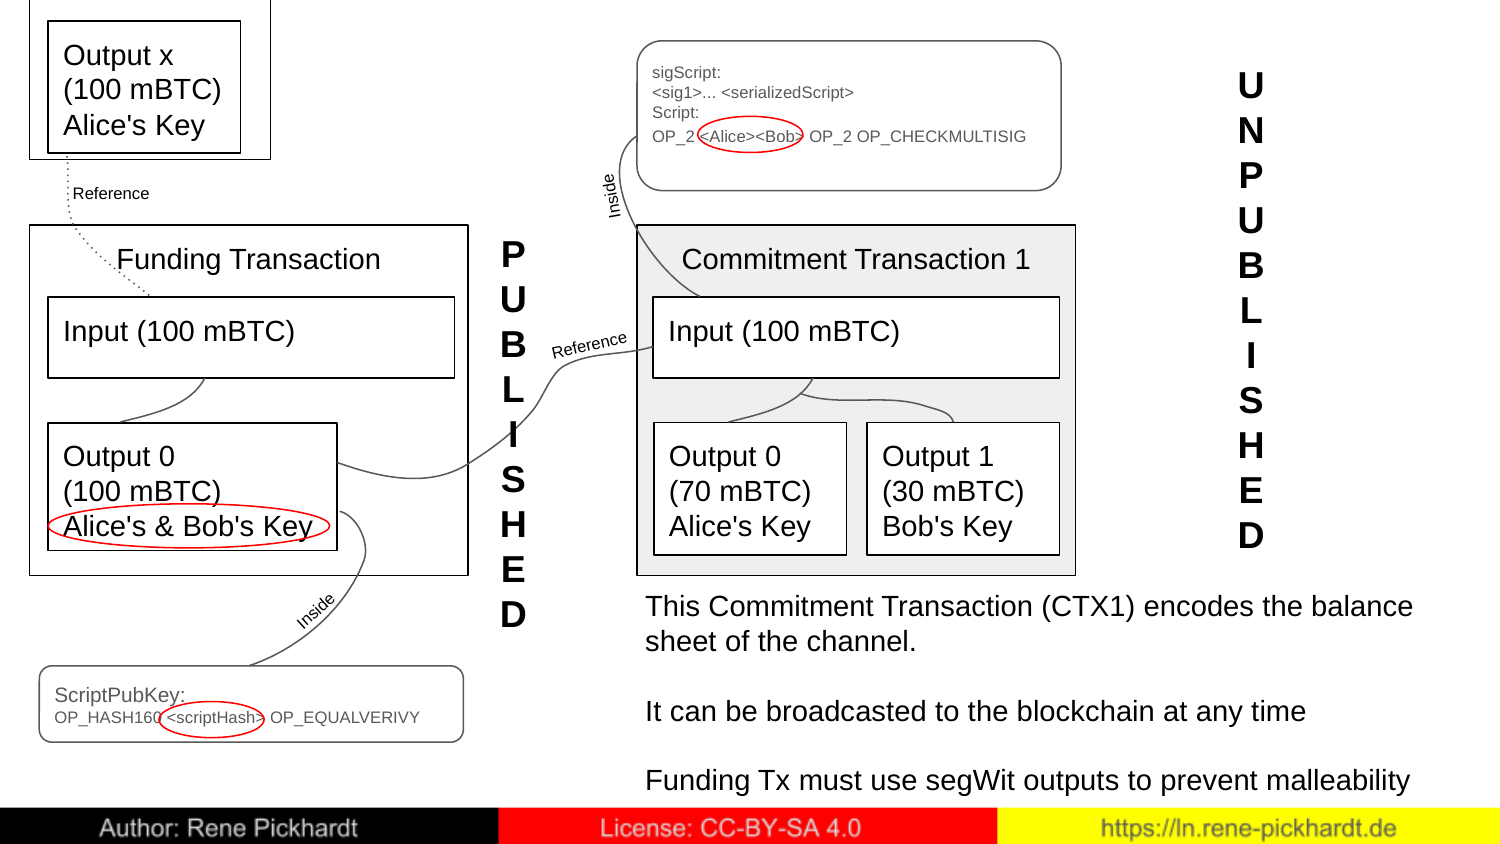

Funding Transaction

Output x
(100 mBTC)
Alice's Key

sigScript:
<sig1>... <serializedScript>
Script:
OP_2 <Alice><Bob> OP_2 OP_CHECKMULTISIG
U
N
P
U
B
L
I
S
H
E
D

Inside

Reference
P
U
B
L
I
S
H
E
D
Funding Transaction

Commitment Transaction 1

Input (100 mBTC)
Input (100 mBTC)
Reference

Output 0
(100 mBTC)
Alice's & Bob's Key
Output 0
(70 mBTC)
Alice's Key
Output 1
(30 mBTC)
Bob's Key

This Commitment Transaction (CTX1) encodes the balance sheet of the channel.

It can be broadcasted to the blockchain at any time

Funding Tx must use segWit outputs to prevent malleability

Inside

ScriptPubKey:
OP_HASH160 <scriptHash> OP_EQUALVERIVY